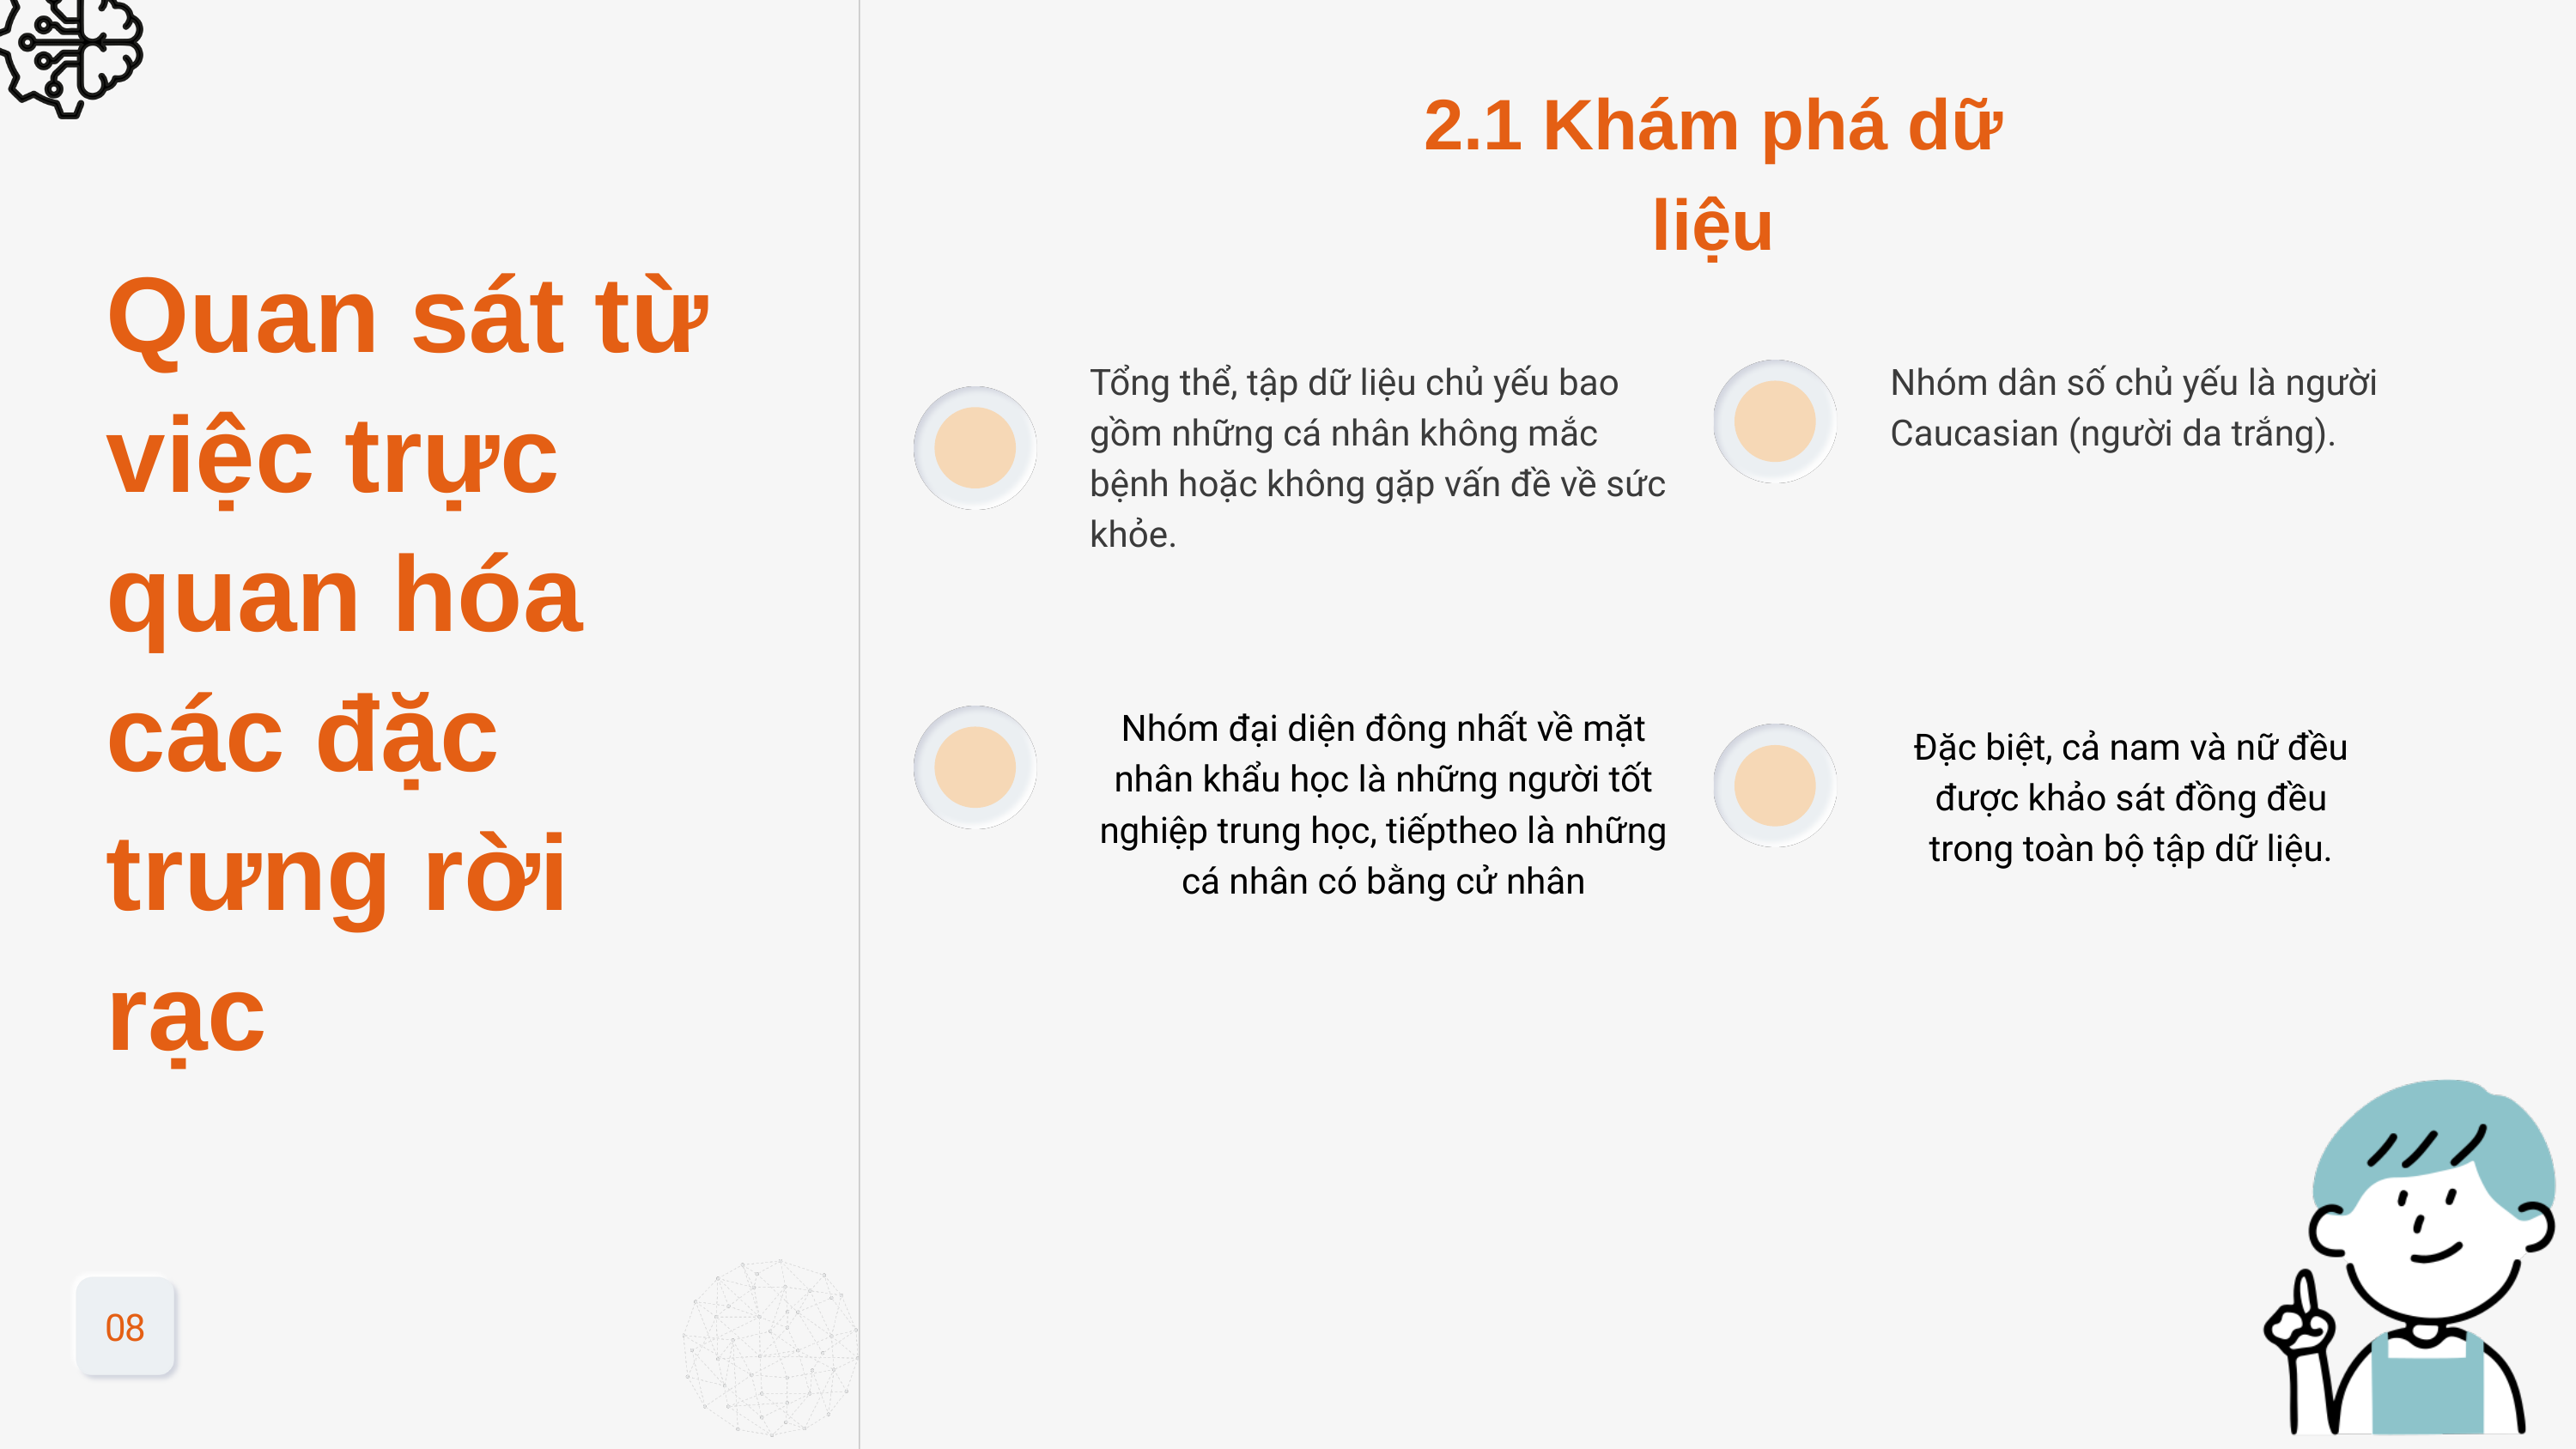

2.1 Khám phá dữ liệu
Quan sát từ việc trực quan hóa các đặc trưng rời rạc

Tổng thể, tập dữ liệu chủ yếu bao gồm những cá nhân không mắc bệnh hoặc không gặp vấn đề về sức khỏe.

Nhóm dân số chủ yếu là người Caucasian (người da trắng).

Nhóm đại diện đông nhất về mặt nhân khẩu học là những người tốt nghiệp trung học, tiếptheo là những cá nhân có bằng cử nhân

Đặc biệt, cả nam và nữ đều được khảo sát đồng đều trong toàn bộ tập dữ liệu.

08